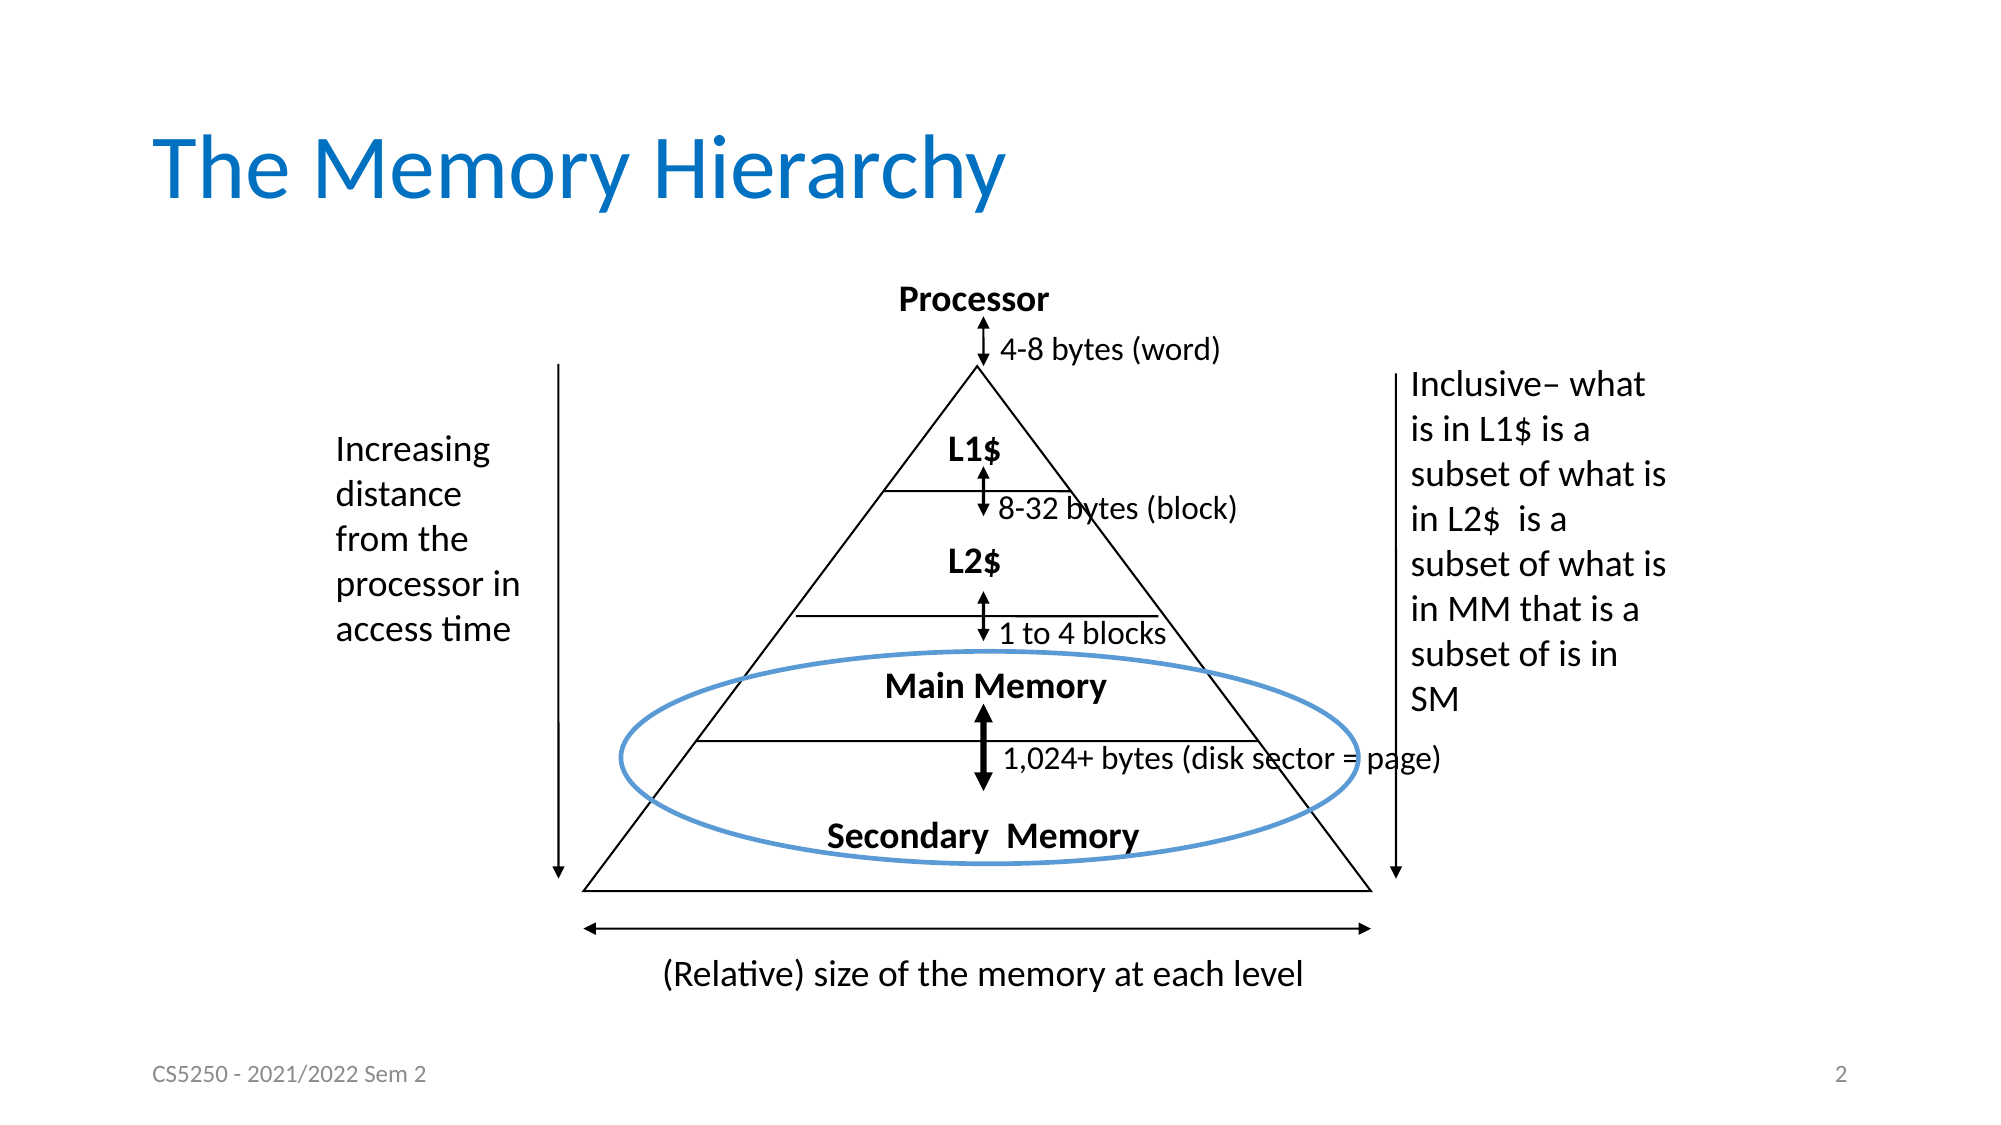

# The Memory Hierarchy
Processor

4-8 bytes (word)
8-32 bytes (block)
1 to 4 blocks
1,024+ bytes (disk sector = page)
Inclusive– what is in L1$ is a subset of what is in L2$  is a subset of what is in MM that is a subset of is in SM

Increasing distance from the processor in access time
L1$

L2$

Main Memory

Secondary  Memory

(Relative) size of the memory at each level
CS5250 - 2021/2022 Sem 2
2